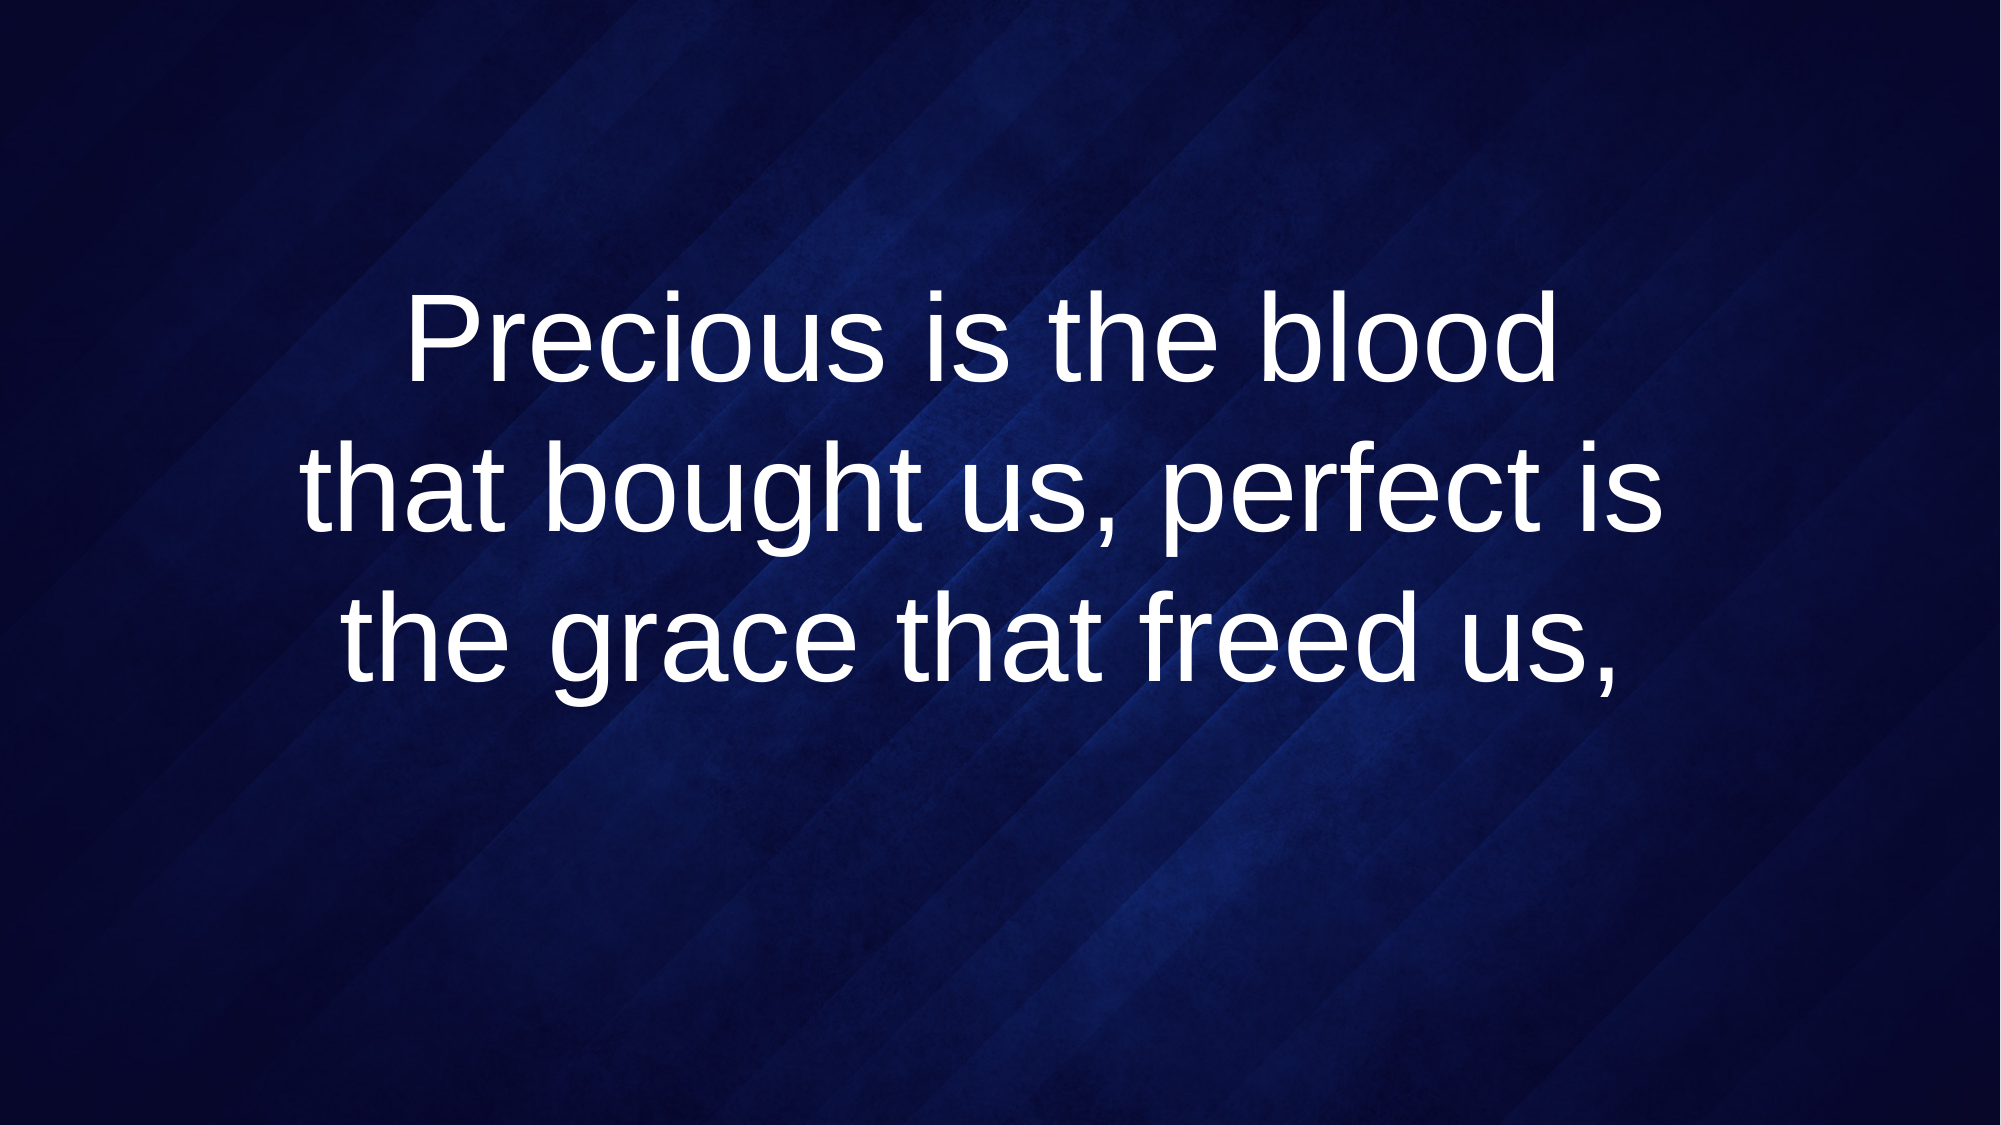

# Precious is the blood that bought us, perfect is the grace that freed us,